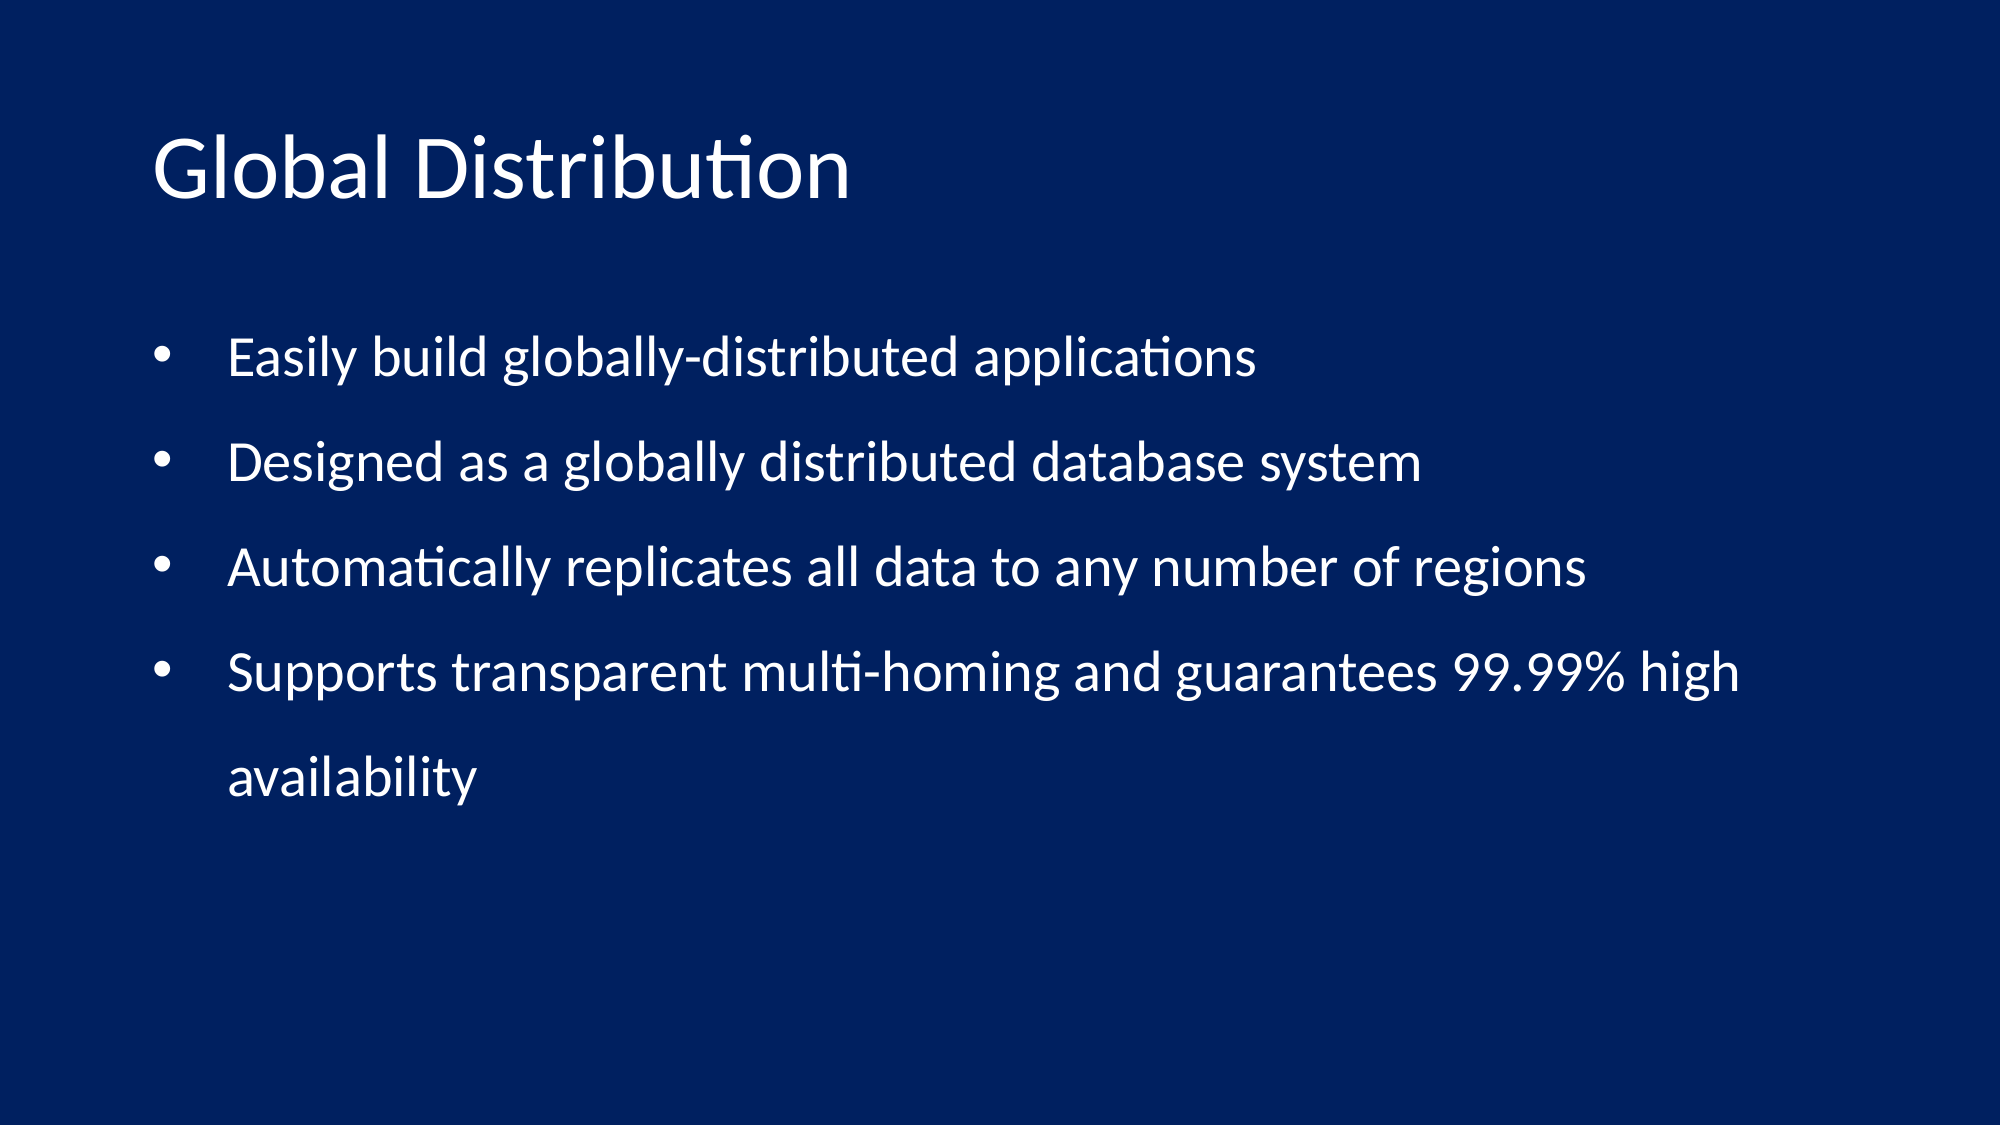

# Global Distribution
Easily build globally-distributed applications
Designed as a globally distributed database system
Automatically replicates all data to any number of regions
Supports transparent multi-homing and guarantees 99.99% high availability